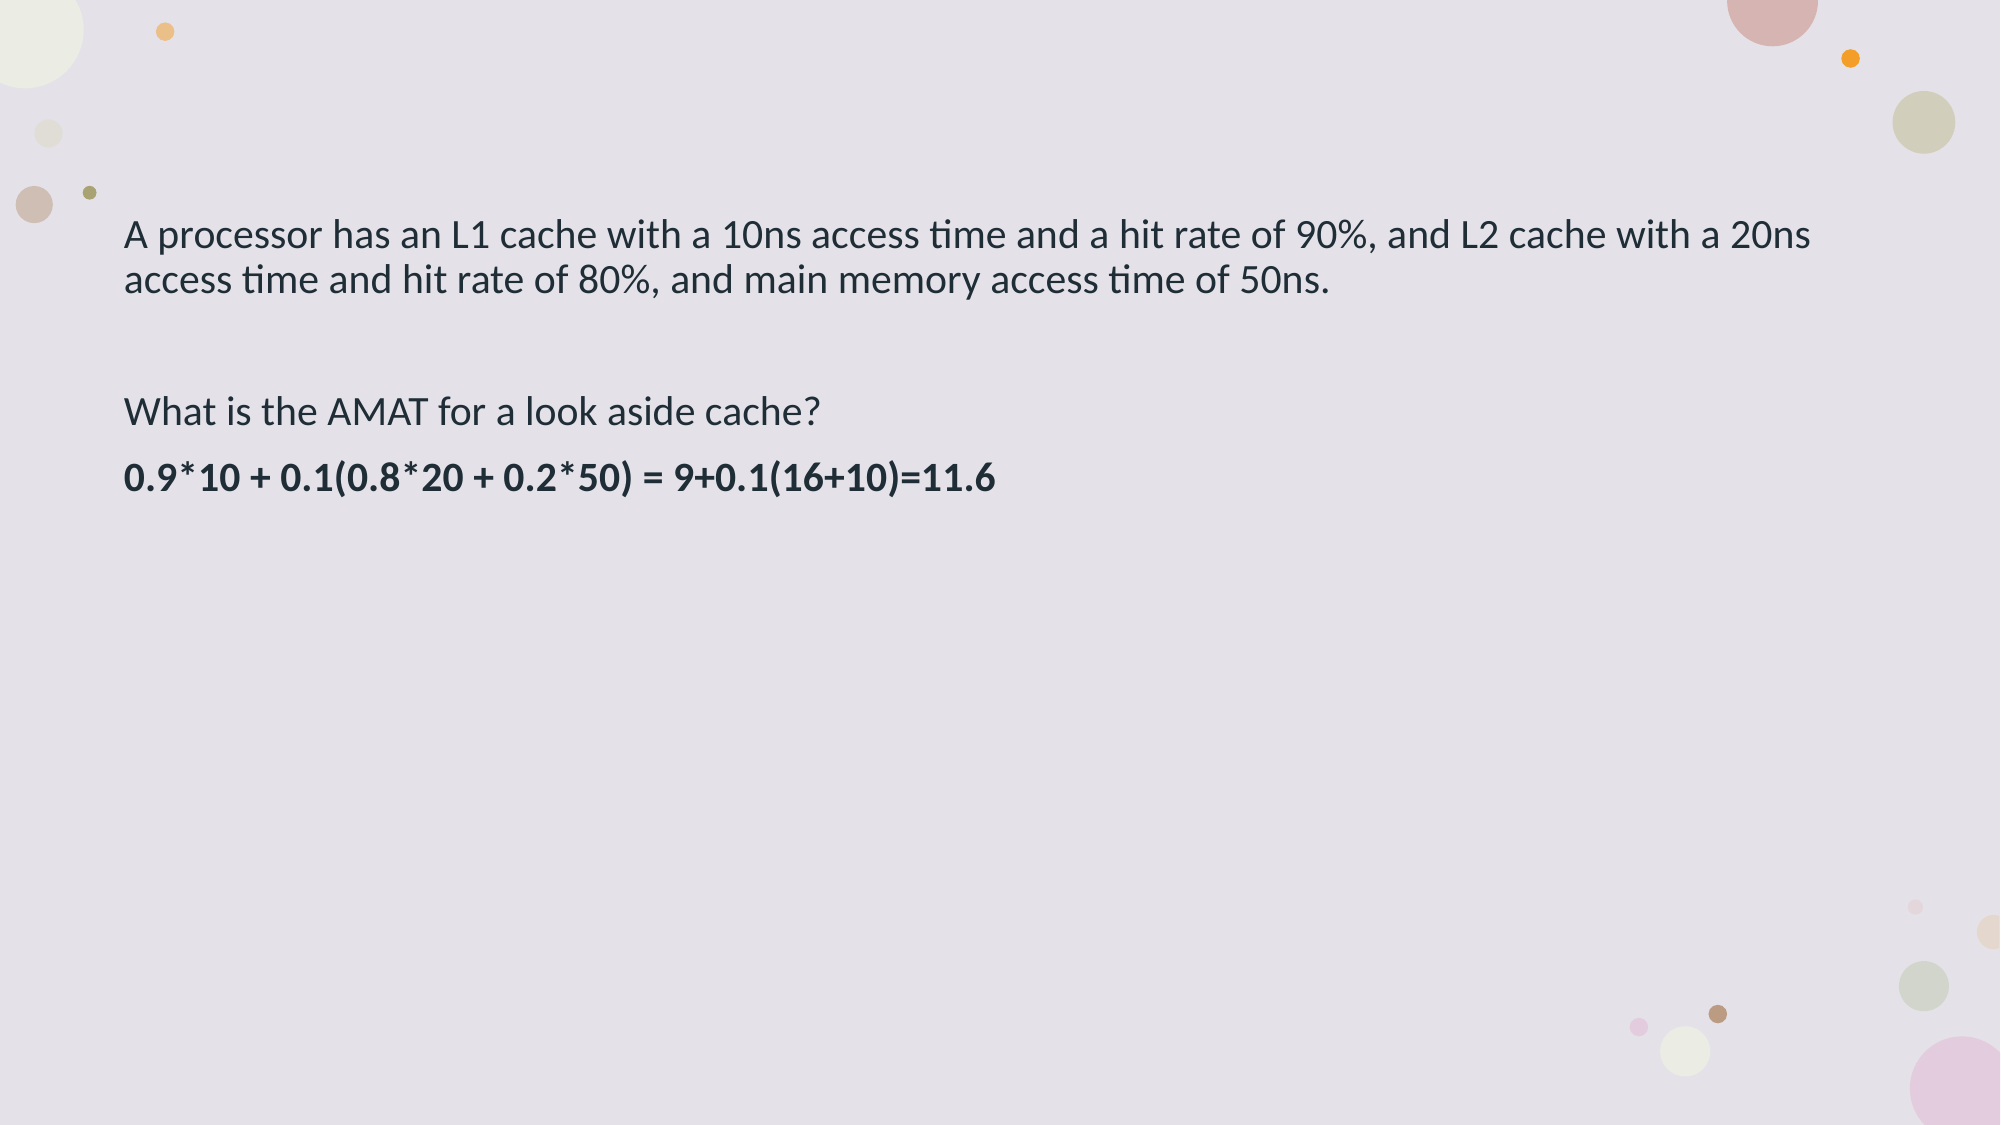

A processor has an L1 cache with a 10ns access time and a hit rate of 90%, and L2 cache with a 20ns access time and hit rate of 80%, and main memory access time of 50ns.

What is the AMAT for a look aside cache?
0.9*10 + 0.1(0.8*20 + 0.2*50) = 9+0.1(16+10)=11.6